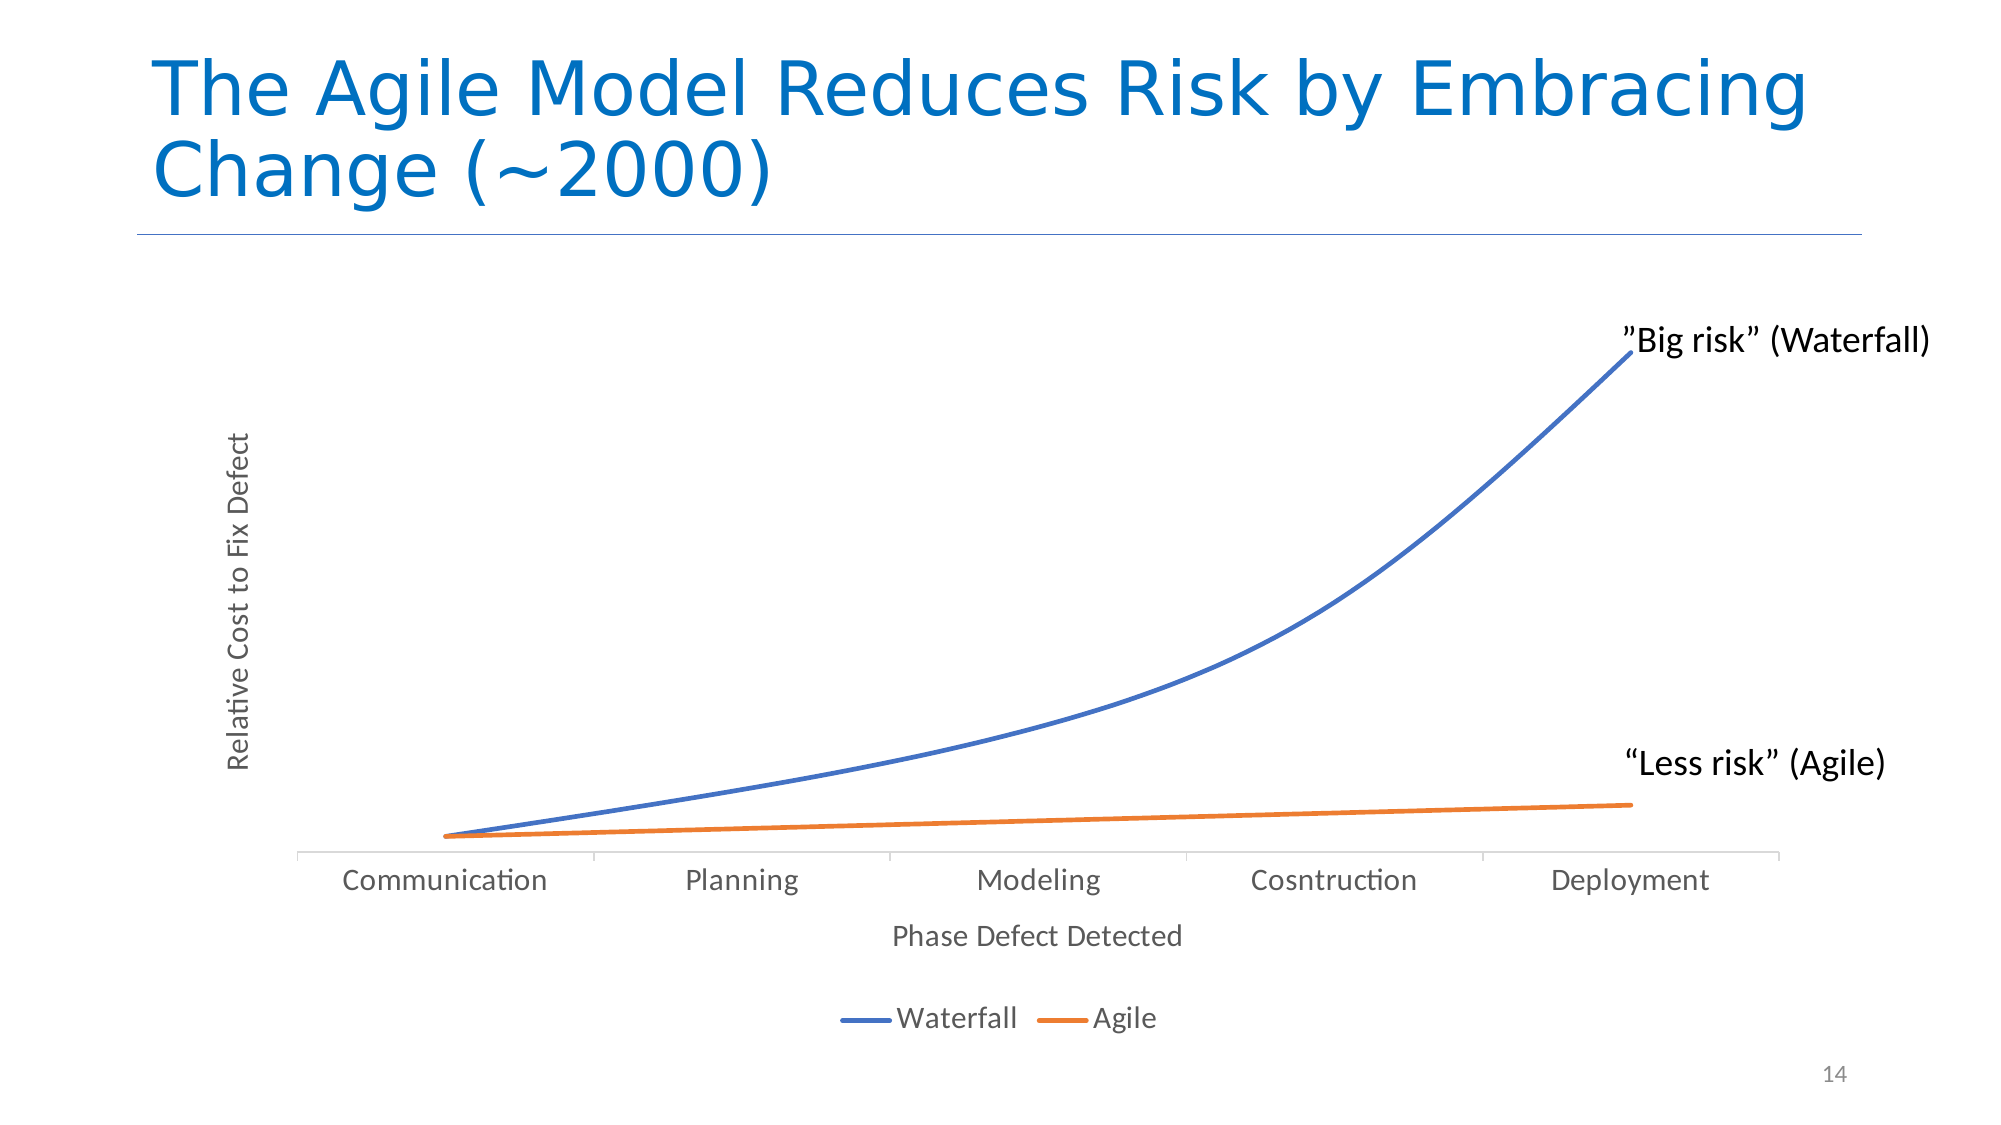

# The Agile Model Reduces Risk by Embracing Change (~2000)

”Big risk” (Waterfall)

### Chart

| Category | Waterfall | Agile |
|---|---|---|
| Communication | 2.0 | 2.0 |
| Planning | 8.0 | 3.0 |
| Modeling | 16.0 | 4.0 |
| Cosntruction | 32.0 | 5.0 |
| Deployment | 64.0 | 6.0 |
“Less risk” (Agile)
14